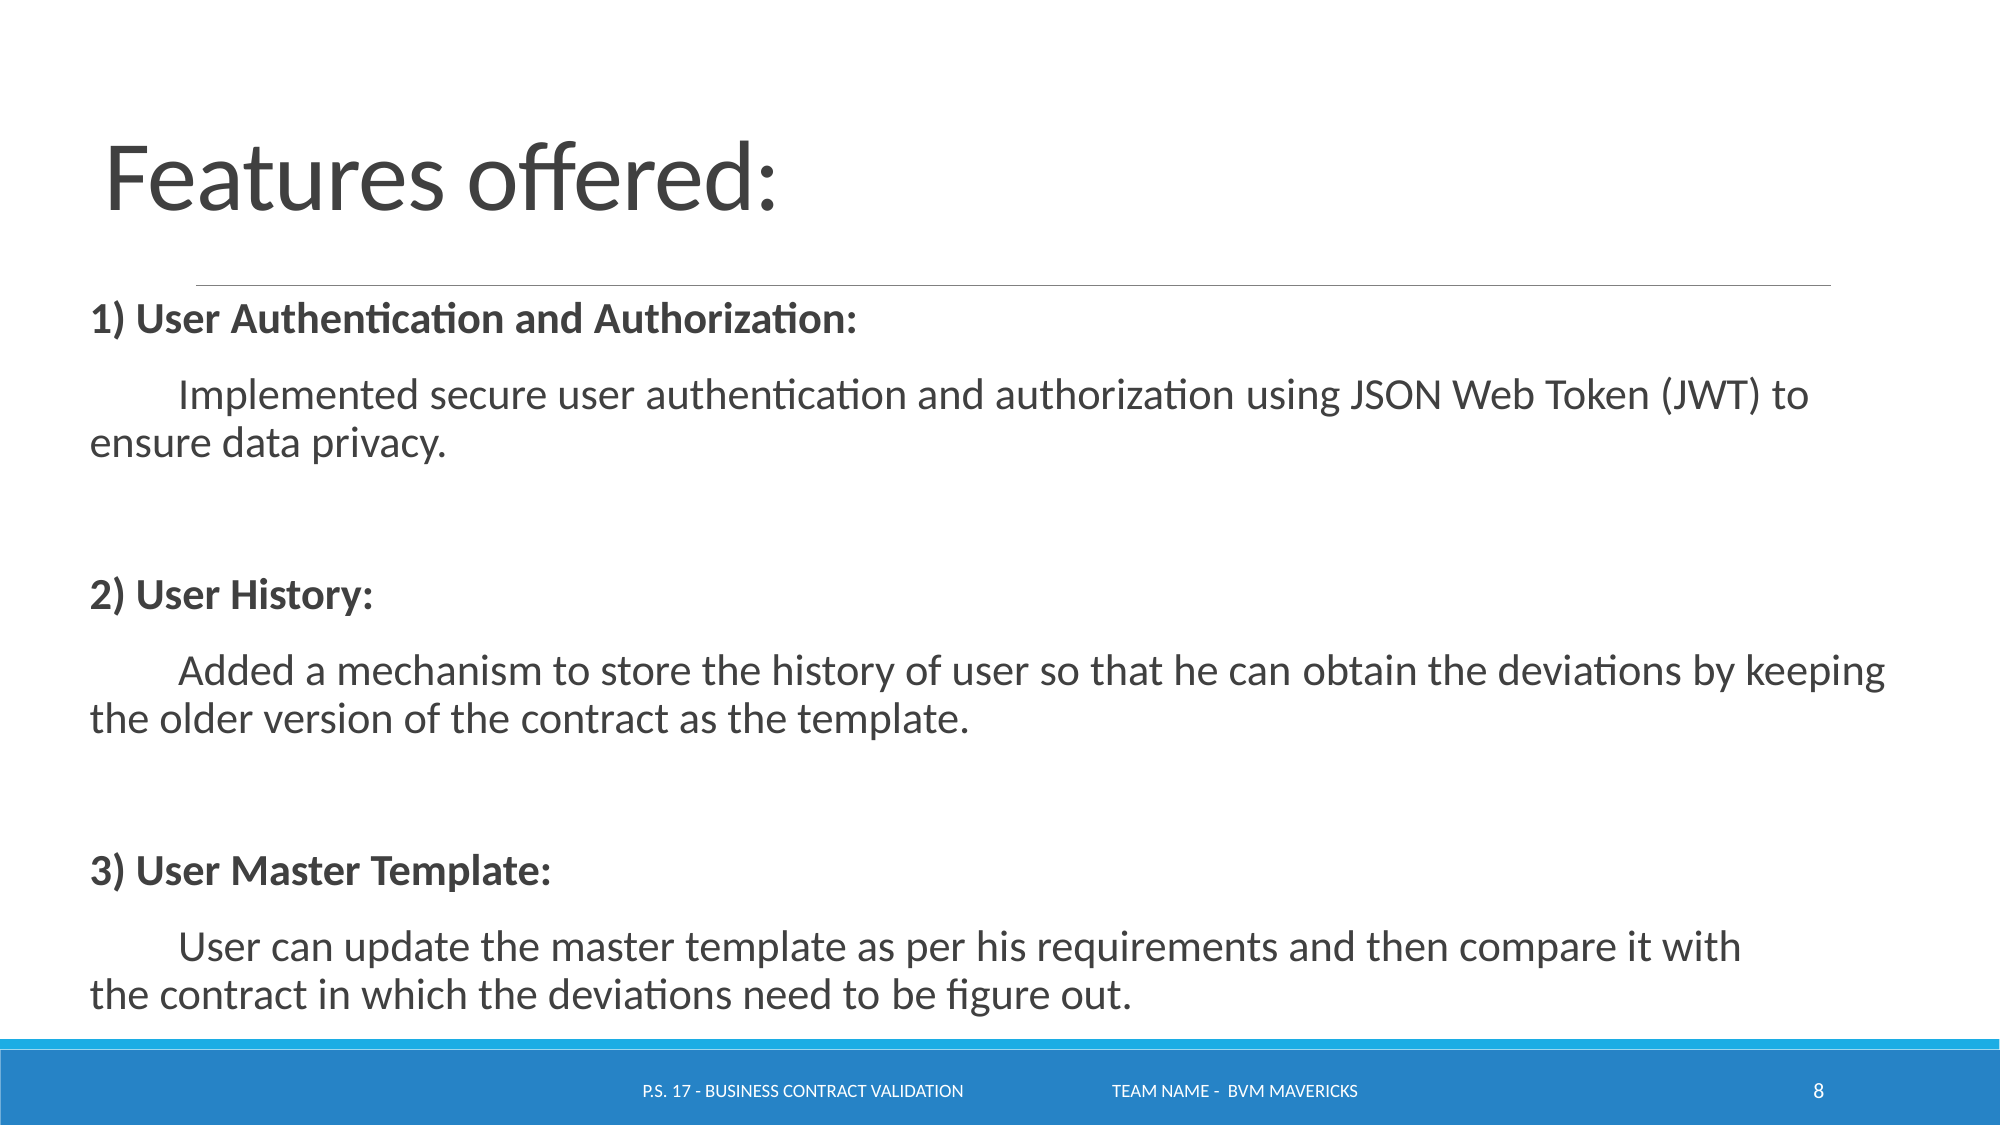

# Features offered:
1) User Authentication and Authorization:
  Implemented secure user authentication and authorization using JSON Web Token (JWT) to ensure data privacy.

2) User History:
  Added a mechanism to store the history of user so that he can obtain the deviations by keeping the older version of the contract as the template.

3) User Master Template:
  User can update the master template as per his requirements and then compare it with the contract in which the deviations need to be figure out.
P.S. 17 - Business Contract Validation                                   Team name -  BVM Mavericks
8